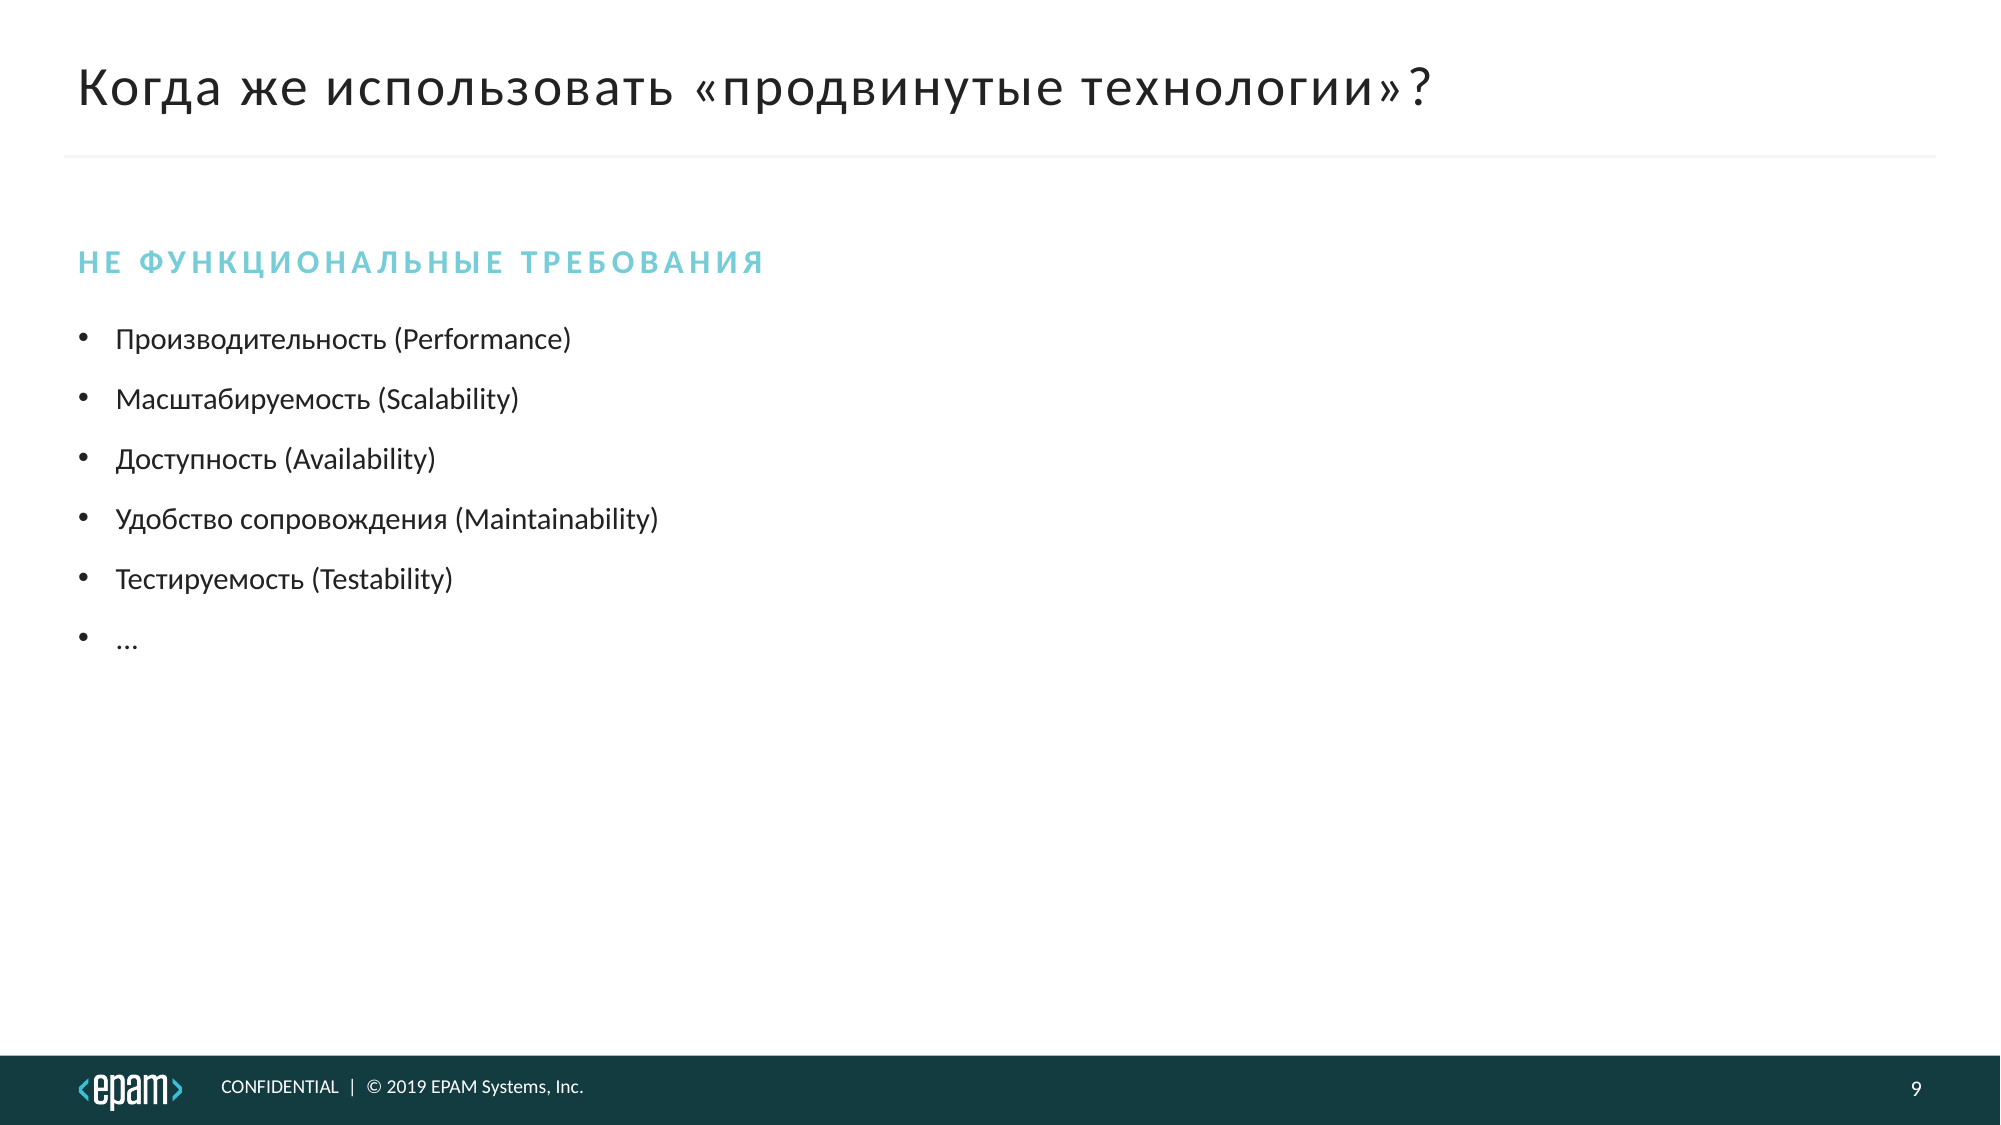

# Когда же использовать «продвинутые технологии»?
Не функциональные Требования
Производительность (Performance)
Масштабируемость (Scalability)
Доступность (Availability)
Удобство сопровождения (Maintainability)
Тестируемость (Testability)
...

9